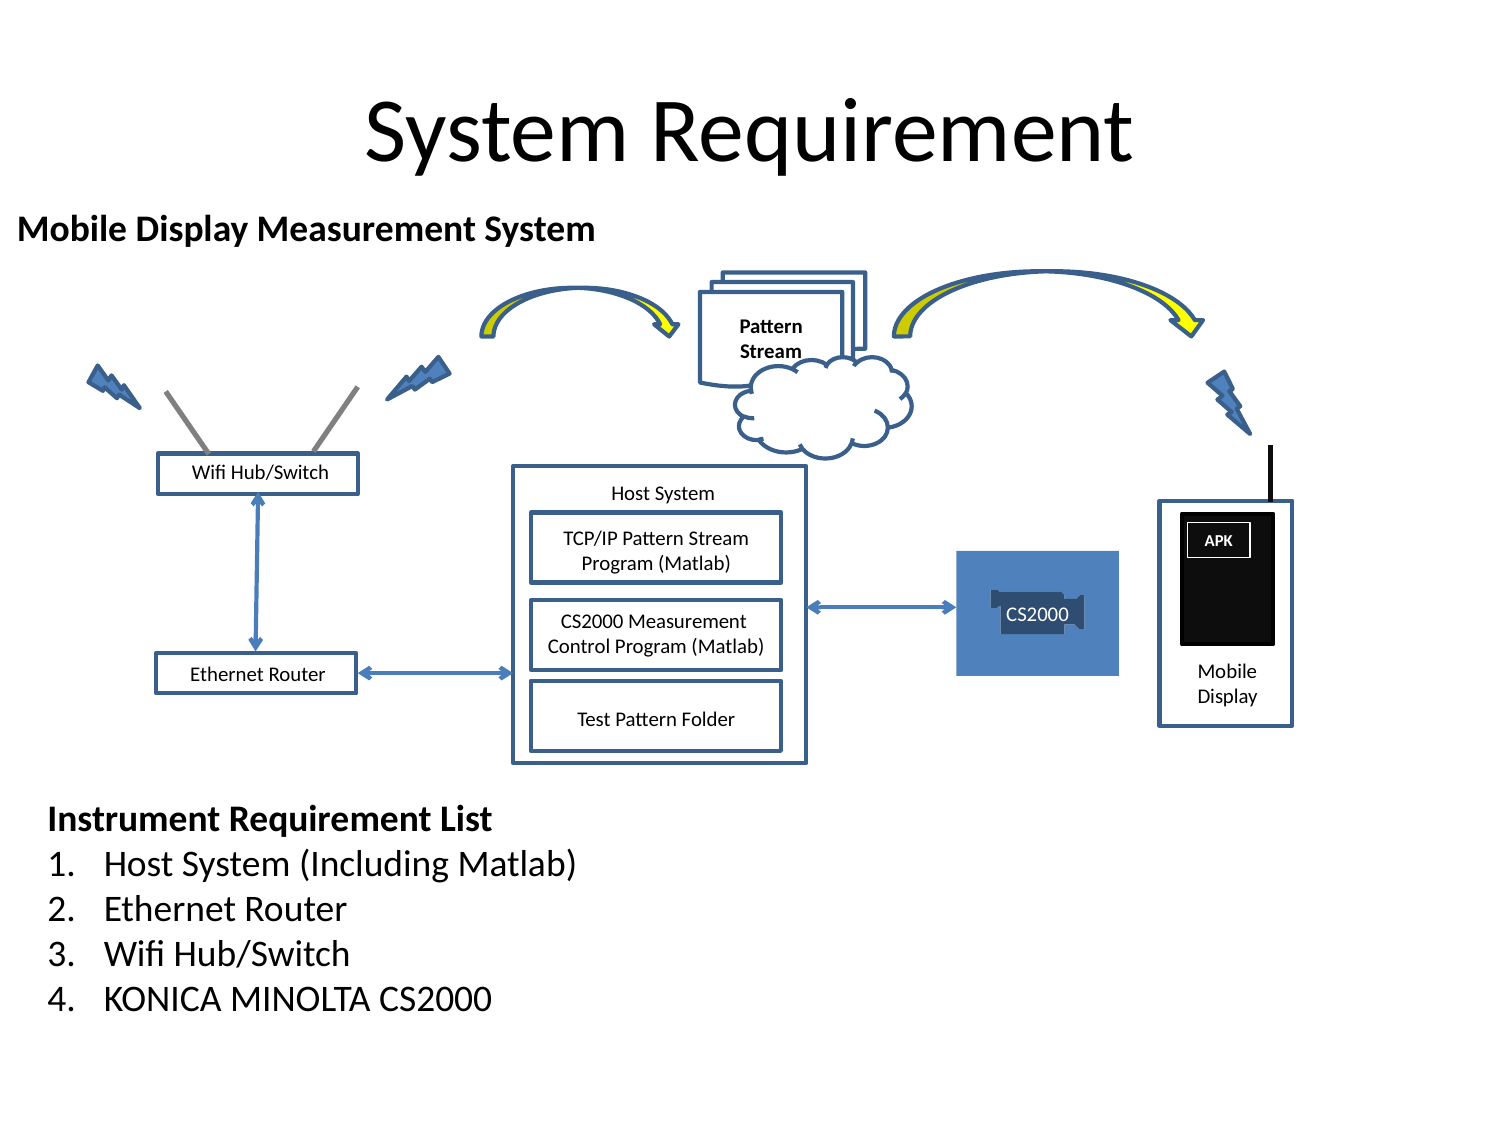

# System Requirement
Mobile Display Measurement System

Pattern Stream

Wifi Hub/Switch

Host System

TCP/IP Pattern Stream Program (Matlab)
APK
CS2000
CS2000 Measurement
Control Program (Matlab)

Mobile
Display

Ethernet Router

Test Pattern Folder
Instrument Requirement List
Host System (Including Matlab)
Ethernet Router
Wifi Hub/Switch
KONICA MINOLTA CS2000